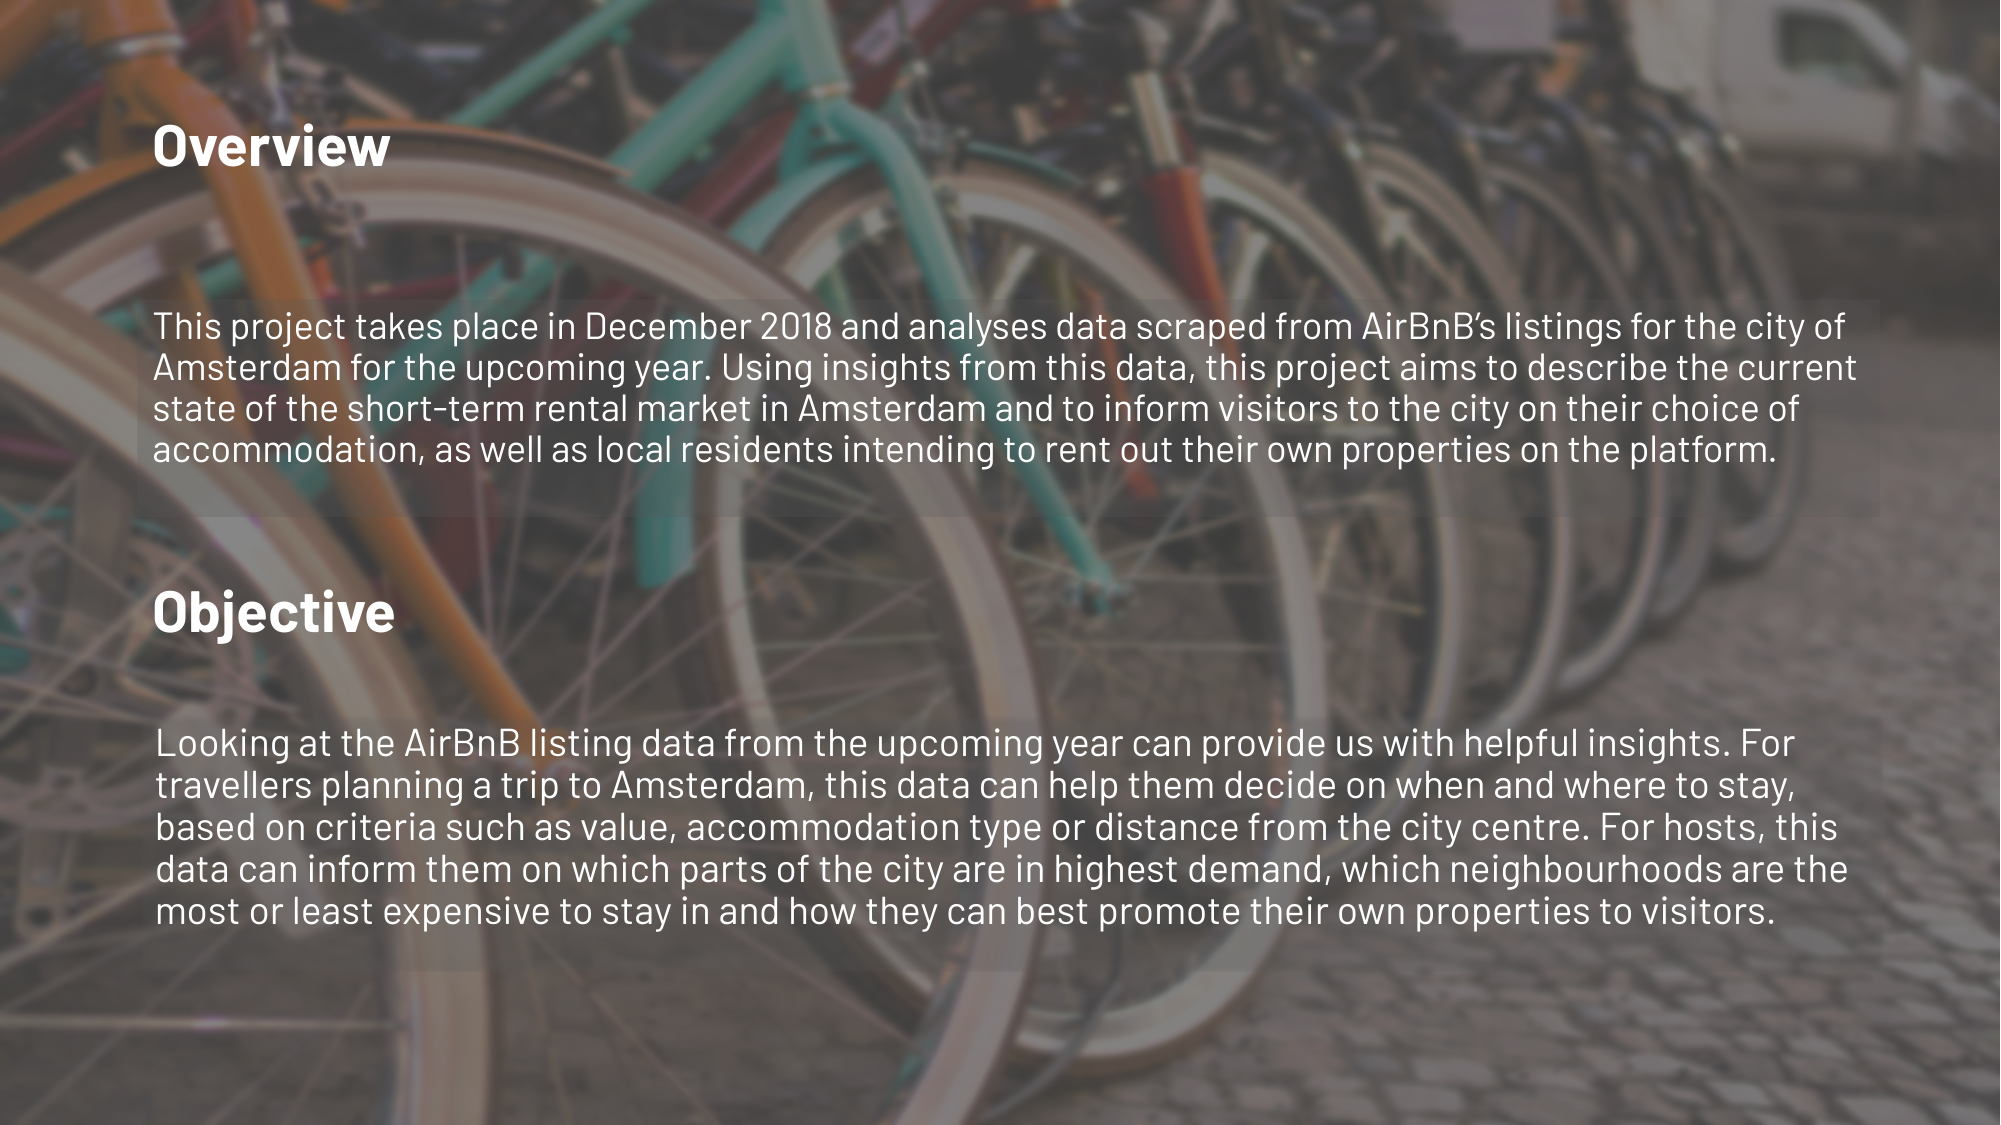

# Overview
This project takes place in December 2018 and analyses data scraped from AirBnB’s listings for the city of Amsterdam for the upcoming year. Using insights from this data, this project aims to describe the current state of the short-term rental market in Amsterdam and to inform visitors to the city on their choice of accommodation, as well as local residents intending to rent out their own properties on the platform.

Objective

Looking at the AirBnB listing data from the upcoming year can provide us with helpful insights. For travellers planning a trip to Amsterdam, this data can help them decide on when and where to stay, based on criteria such as value, accommodation type or distance from the city centre. For hosts, this data can inform them on which parts of the city are in highest demand, which neighbourhoods are the most or least expensive to stay in and how they can best promote their own properties to visitors.